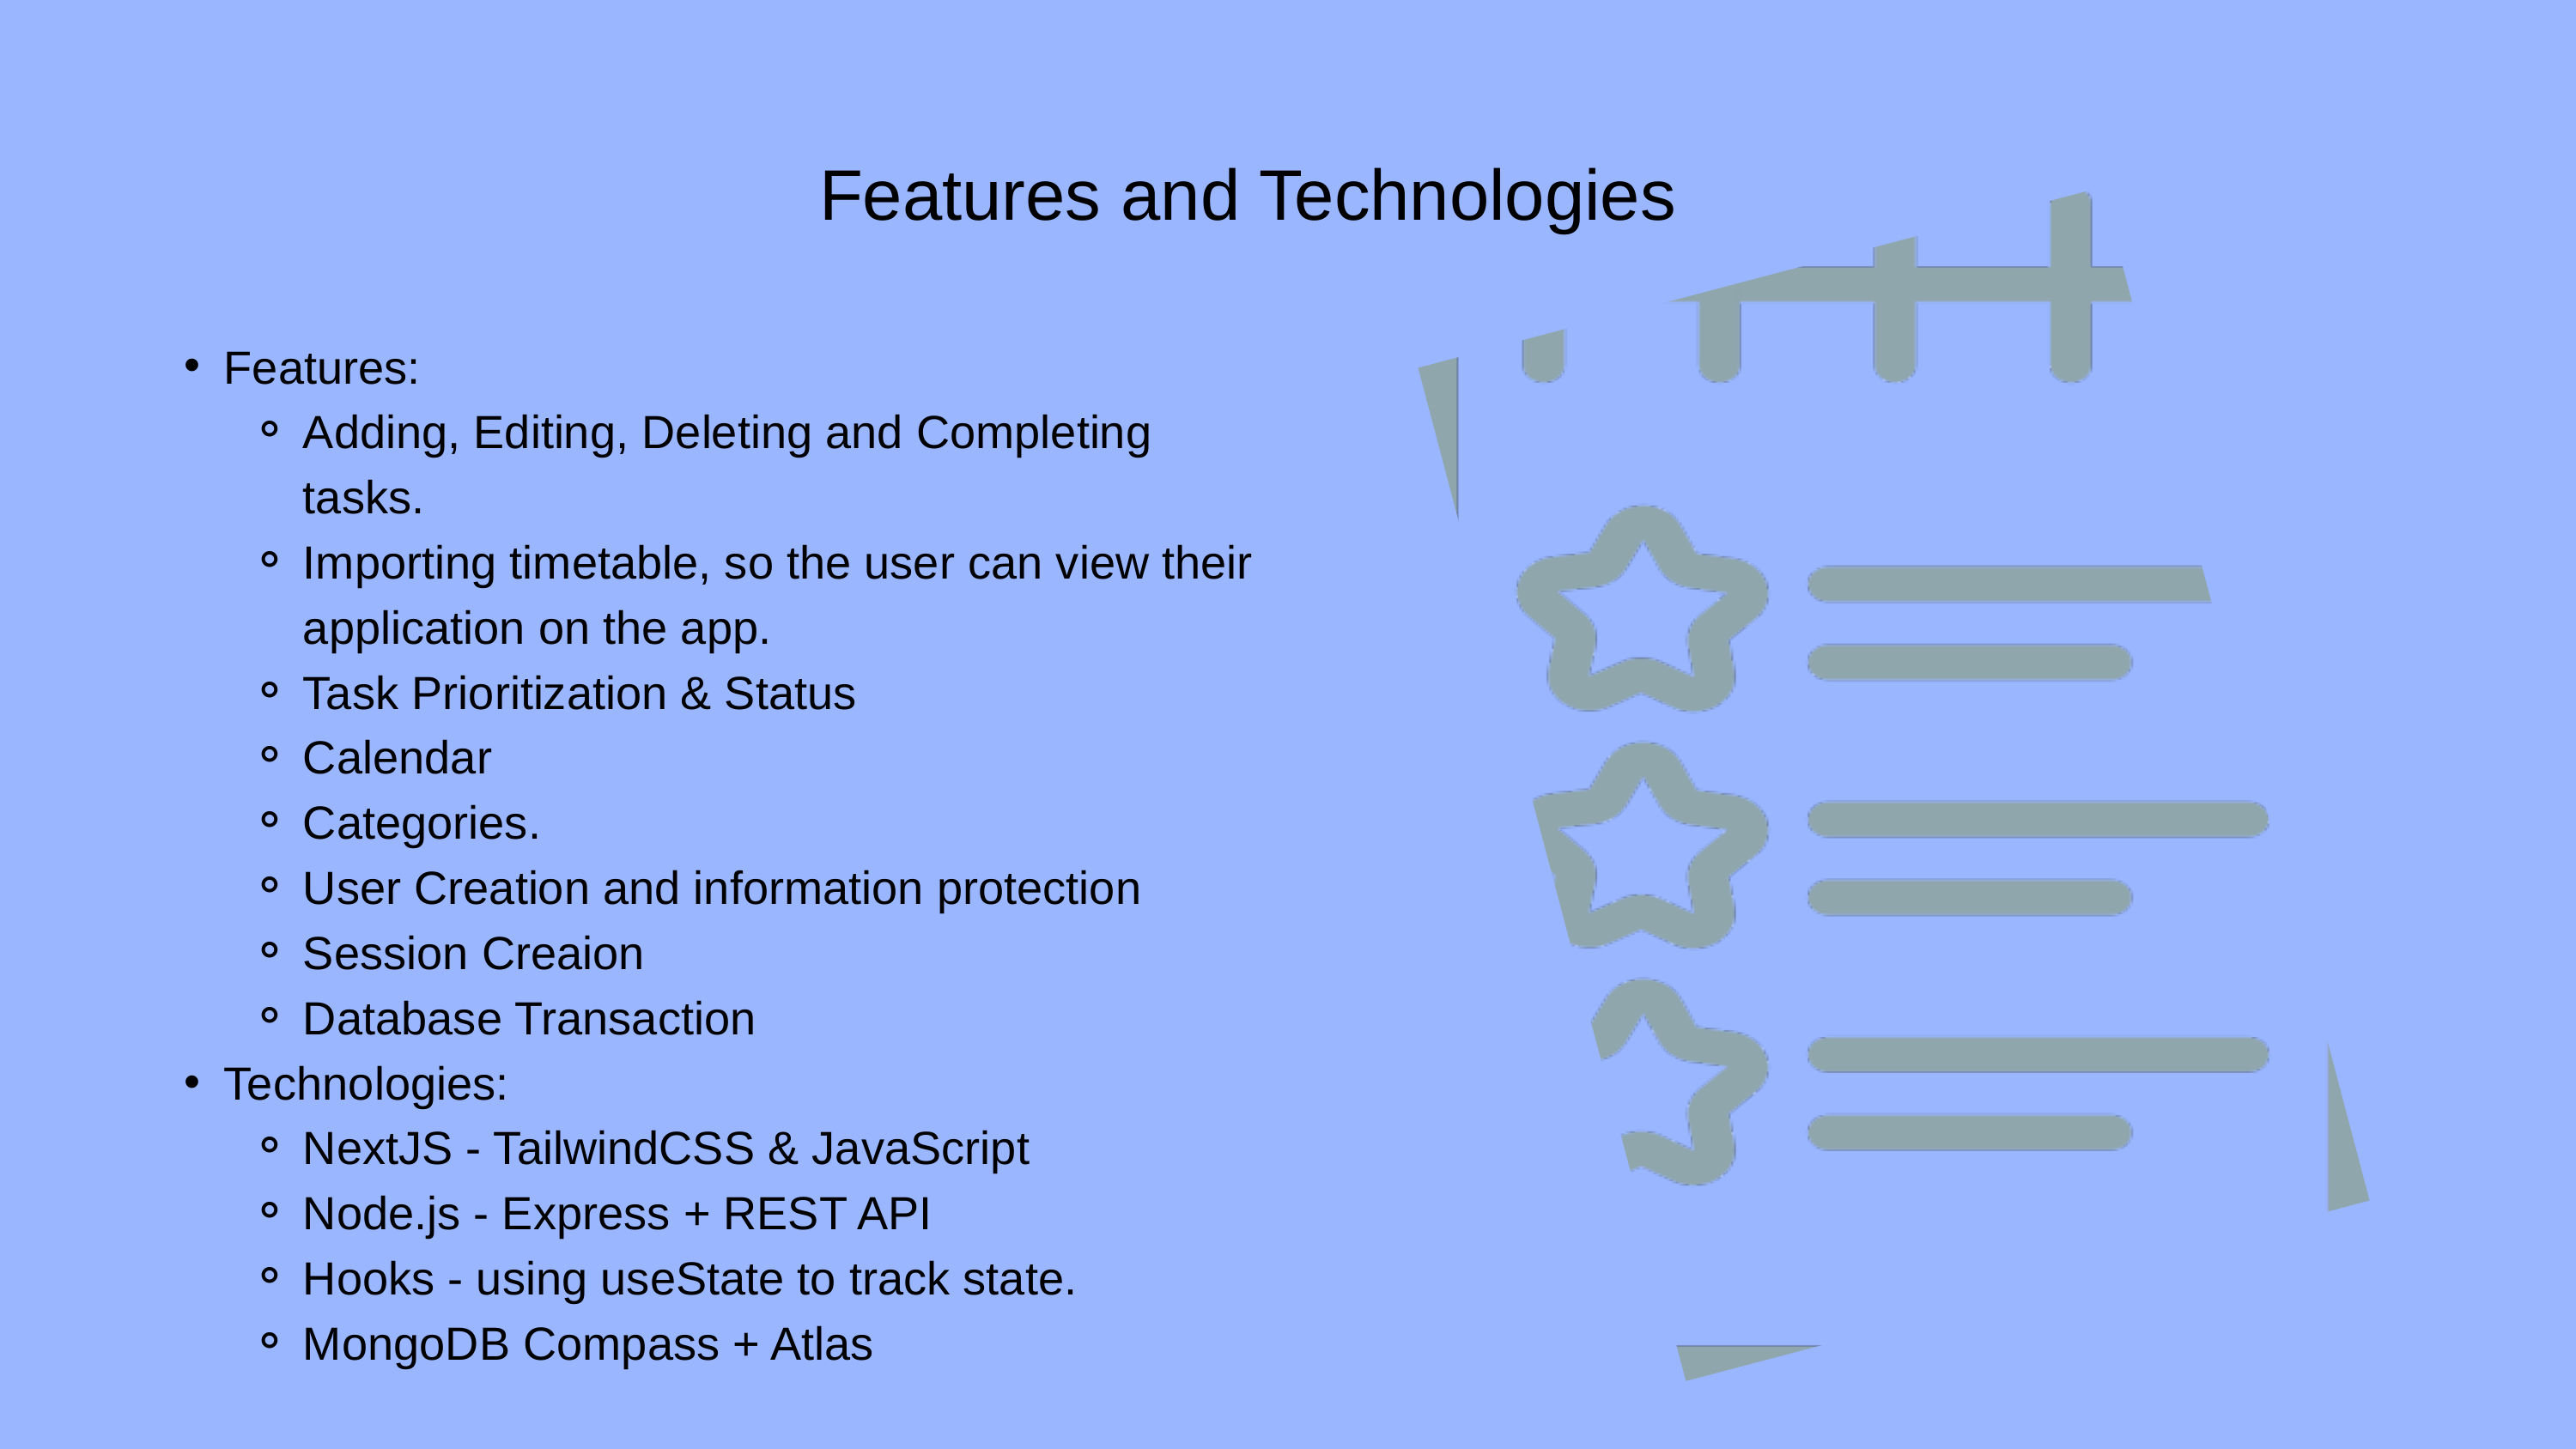

Features and Technologies

Features:
Adding, Editing, Deleting and Completing tasks.
Importing timetable, so the user can view their application on the app.
Task Prioritization & Status
Calendar
Categories.
User Creation and information protection
Session Creaion
Database Transaction
Technologies:
NextJS - TailwindCSS & JavaScript
Node.js - Express + REST API
Hooks - using useState to track state.
MongoDB Compass + Atlas